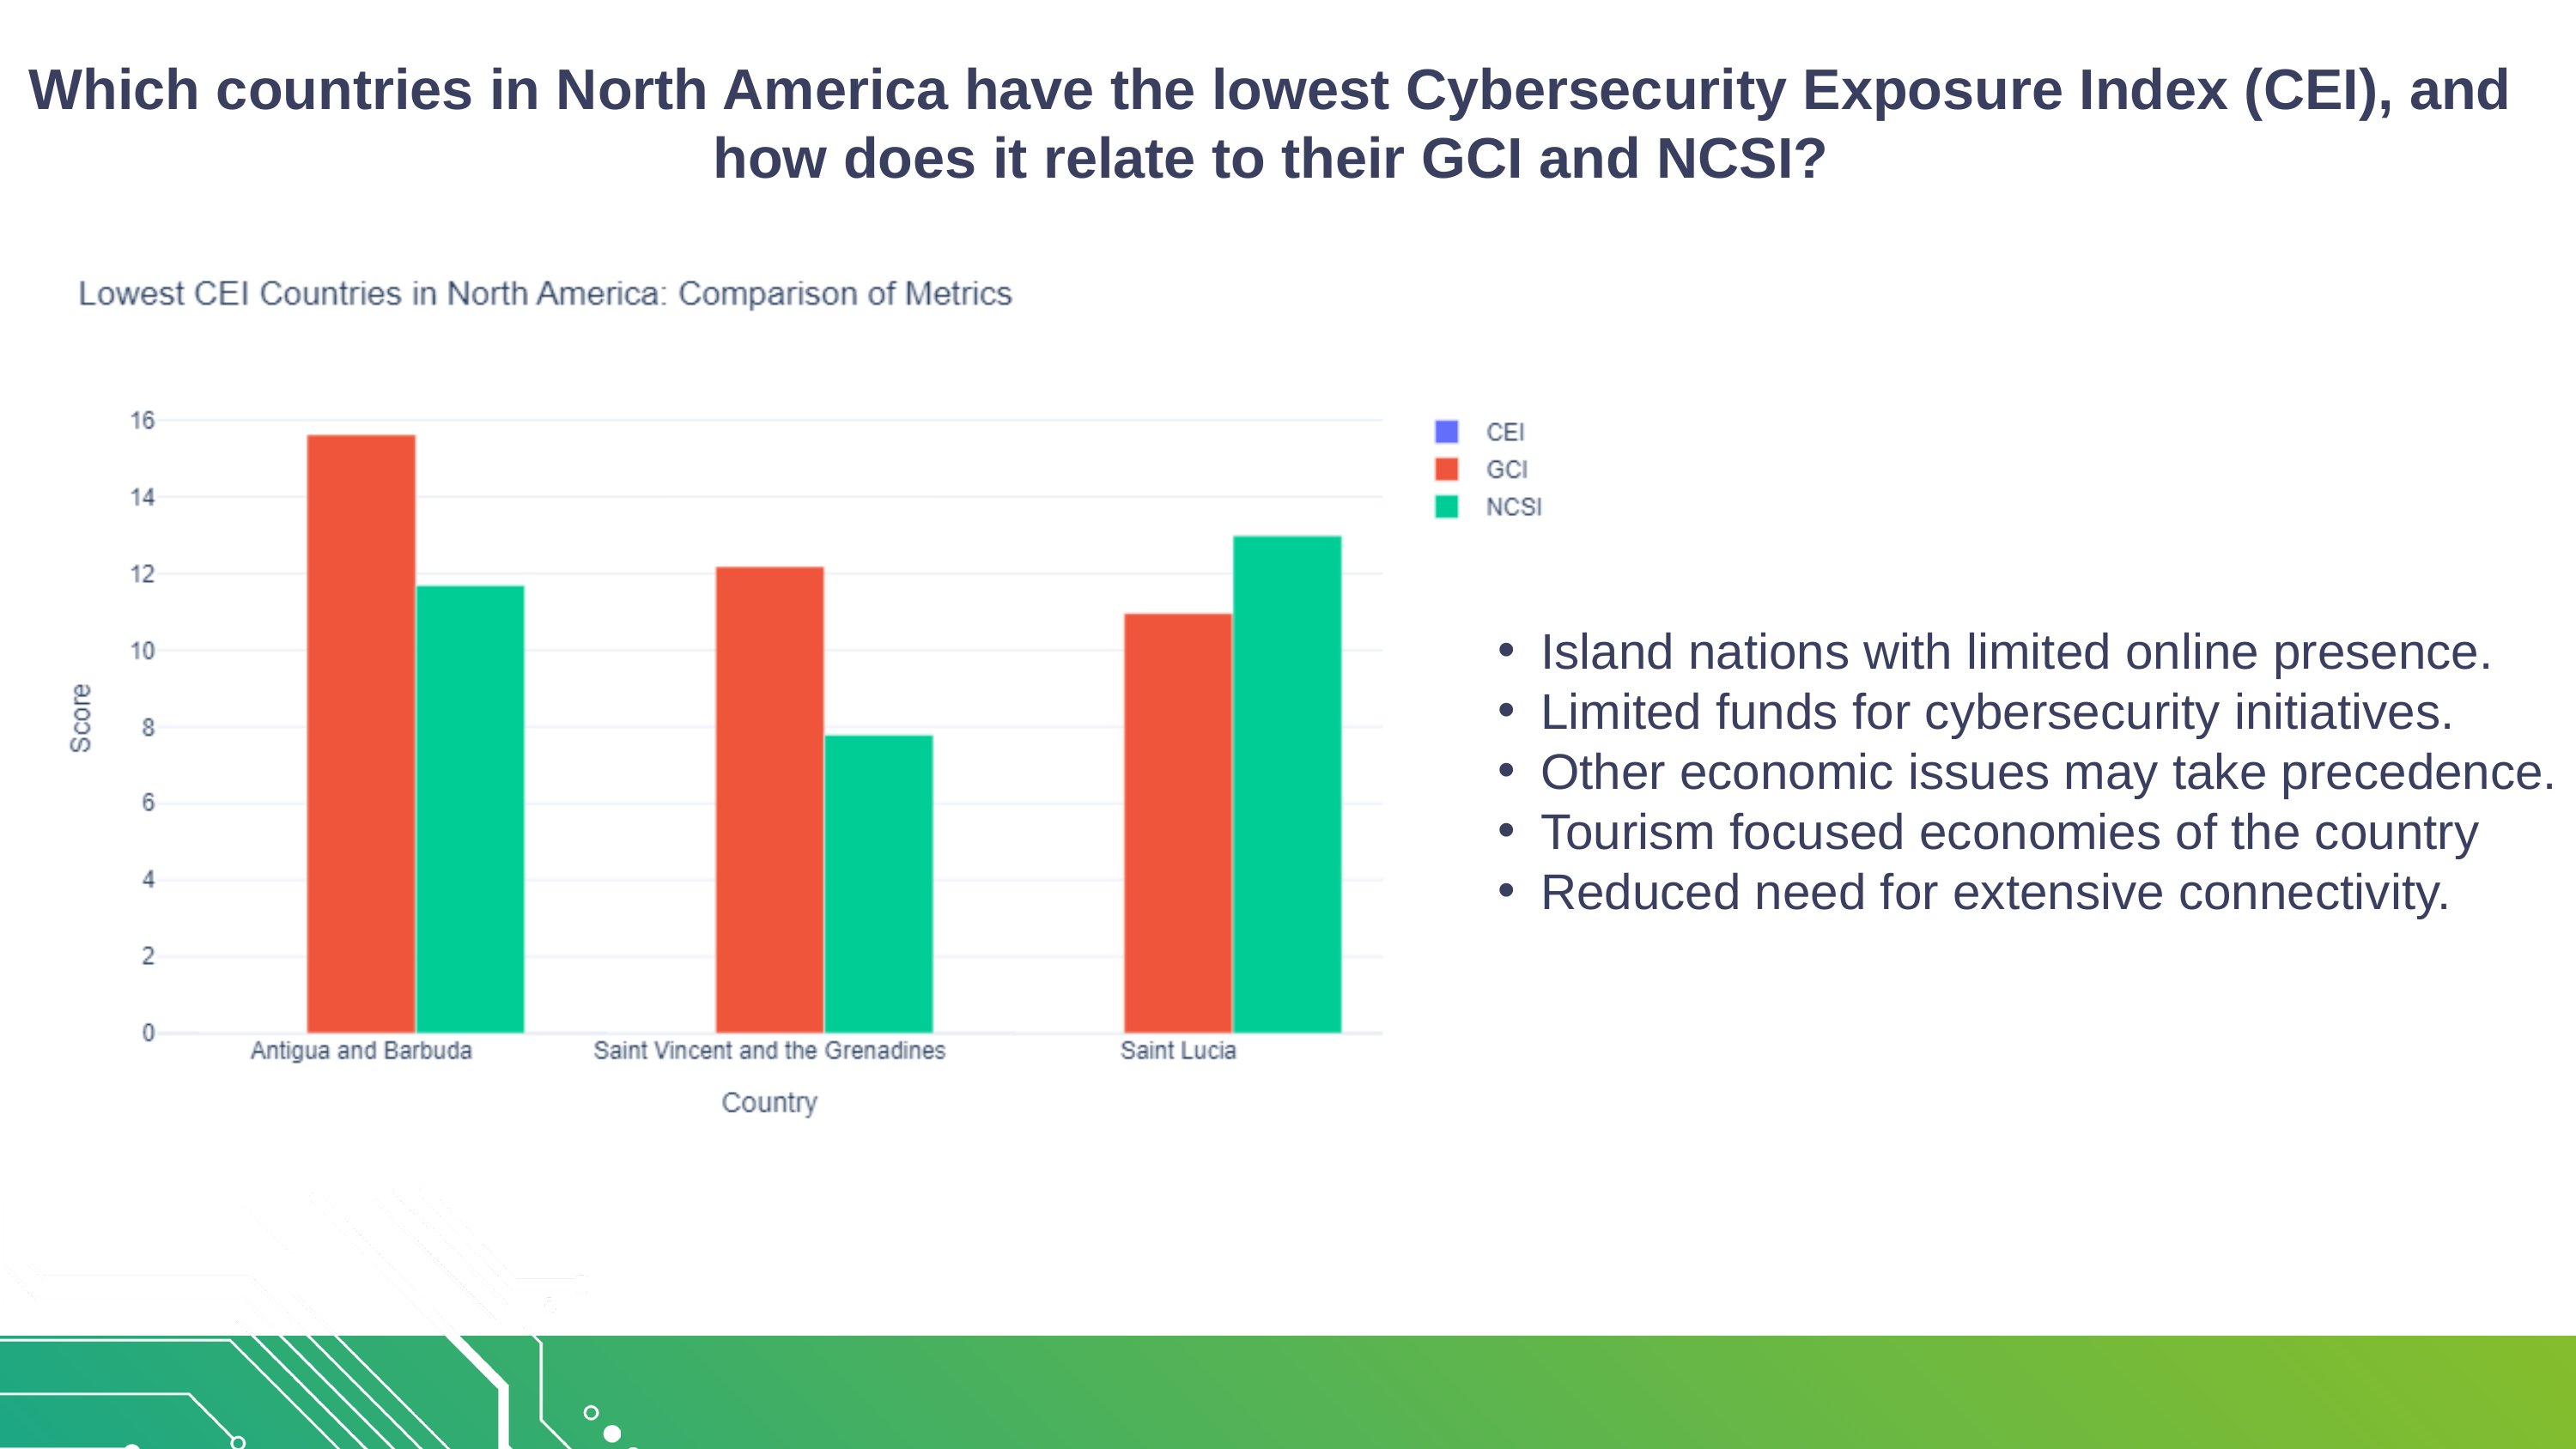

Which countries in North America have the lowest Cybersecurity Exposure Index (CEI), and how does it relate to their GCI and NCSI?

Island nations with limited online presence.
Limited funds for cybersecurity initiatives.
Other economic issues may take precedence.
Tourism focused economies of the country
Reduced need for extensive connectivity.